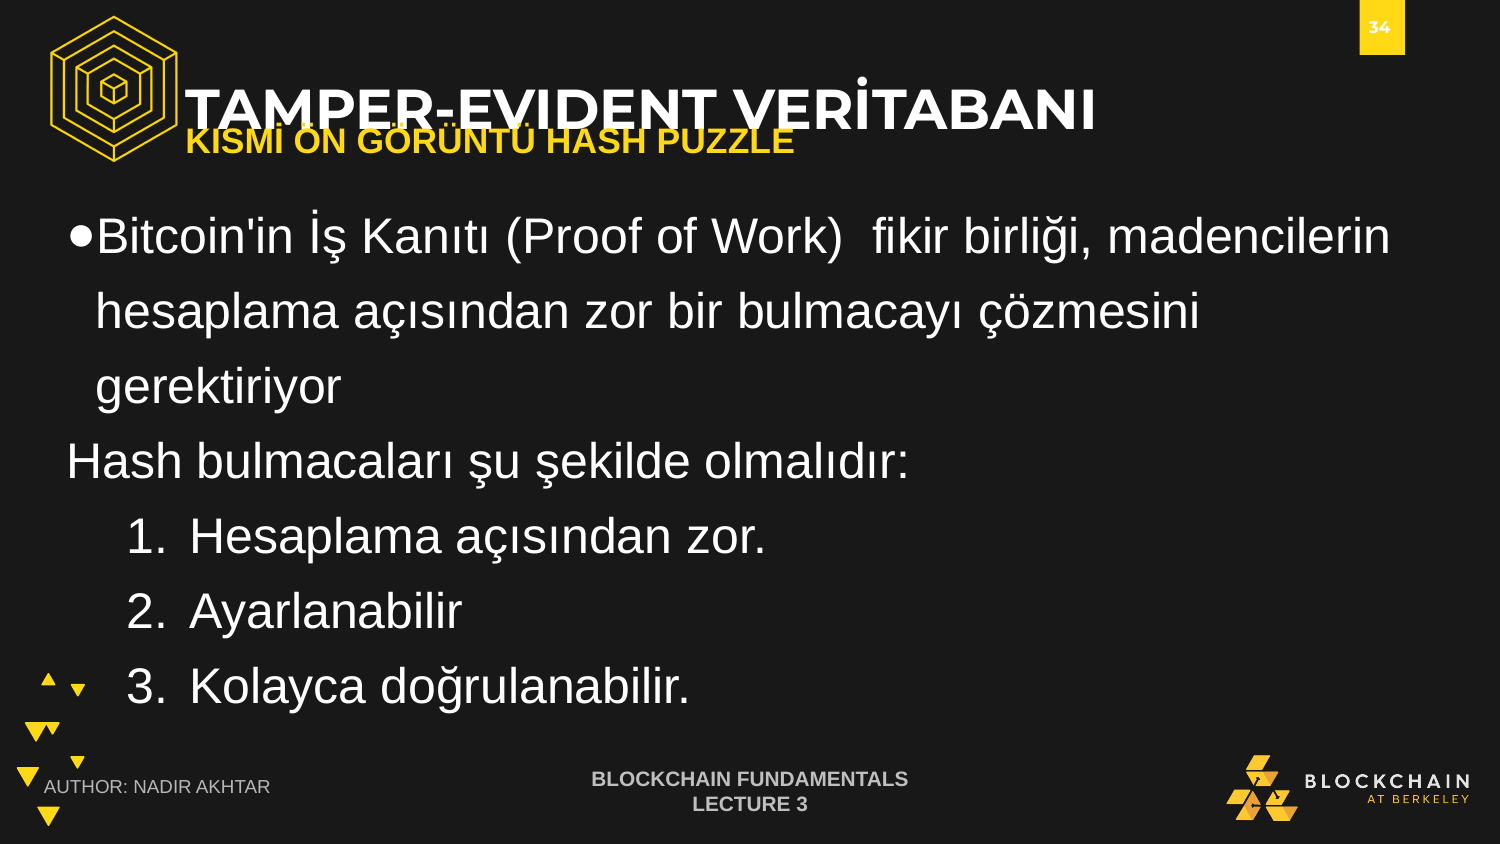

TAMPER-EVIDENT VERİTABANI
KISMİ ÖN GÖRÜNTÜ HASH PUZZLE
Bitcoin'in İş Kanıtı (Proof of Work)  fikir birliği, madencilerin hesaplama açısından zor bir bulmacayı çözmesini gerektiriyor
Hash bulmacaları şu şekilde olmalıdır:
Hesaplama açısından zor.
Ayarlanabilir
Kolayca doğrulanabilir.

AUTHOR: NADIR AKHTAR
BLOCKCHAIN FUNDAMENTALS LECTURE 3